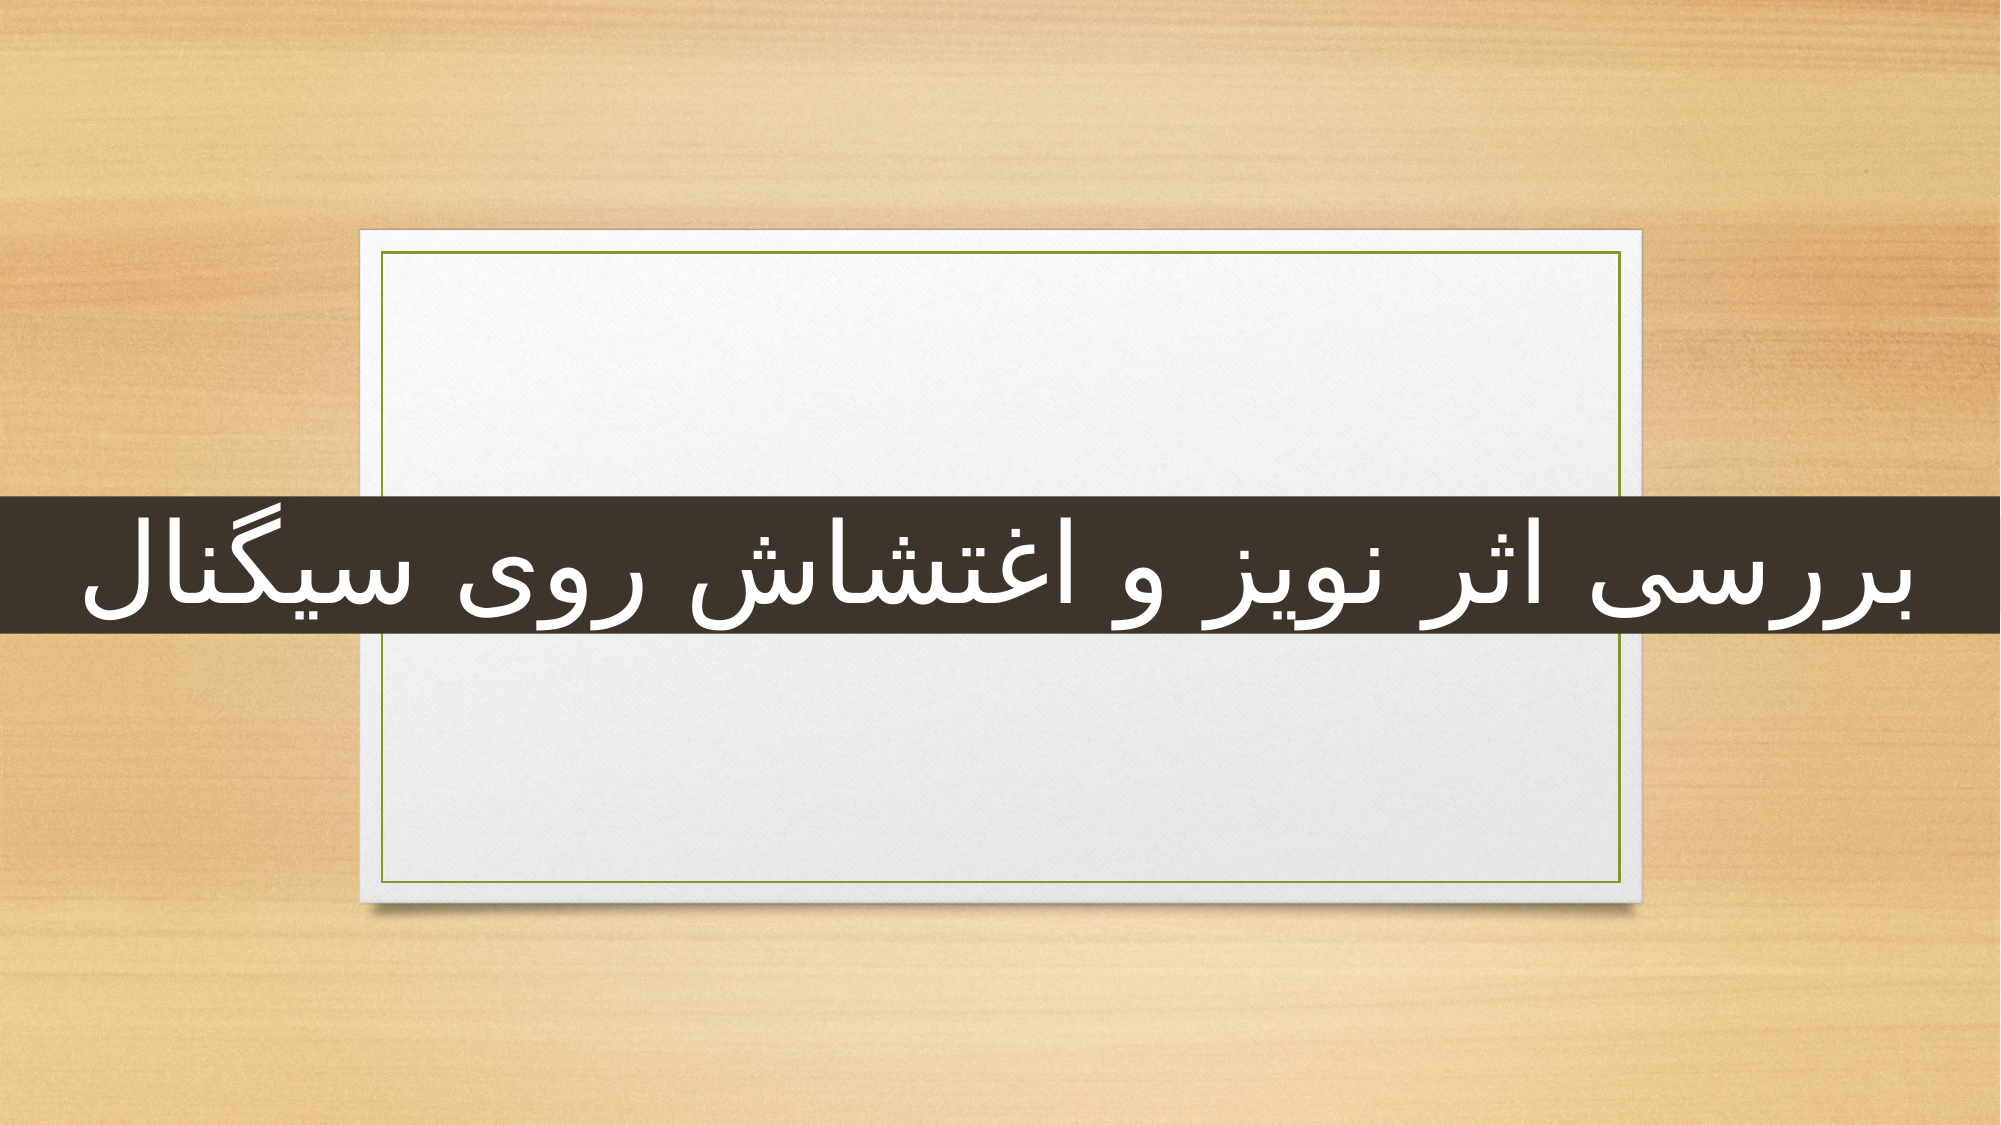

# بررسی اثر نویز و اغتشاش روی سیگنال